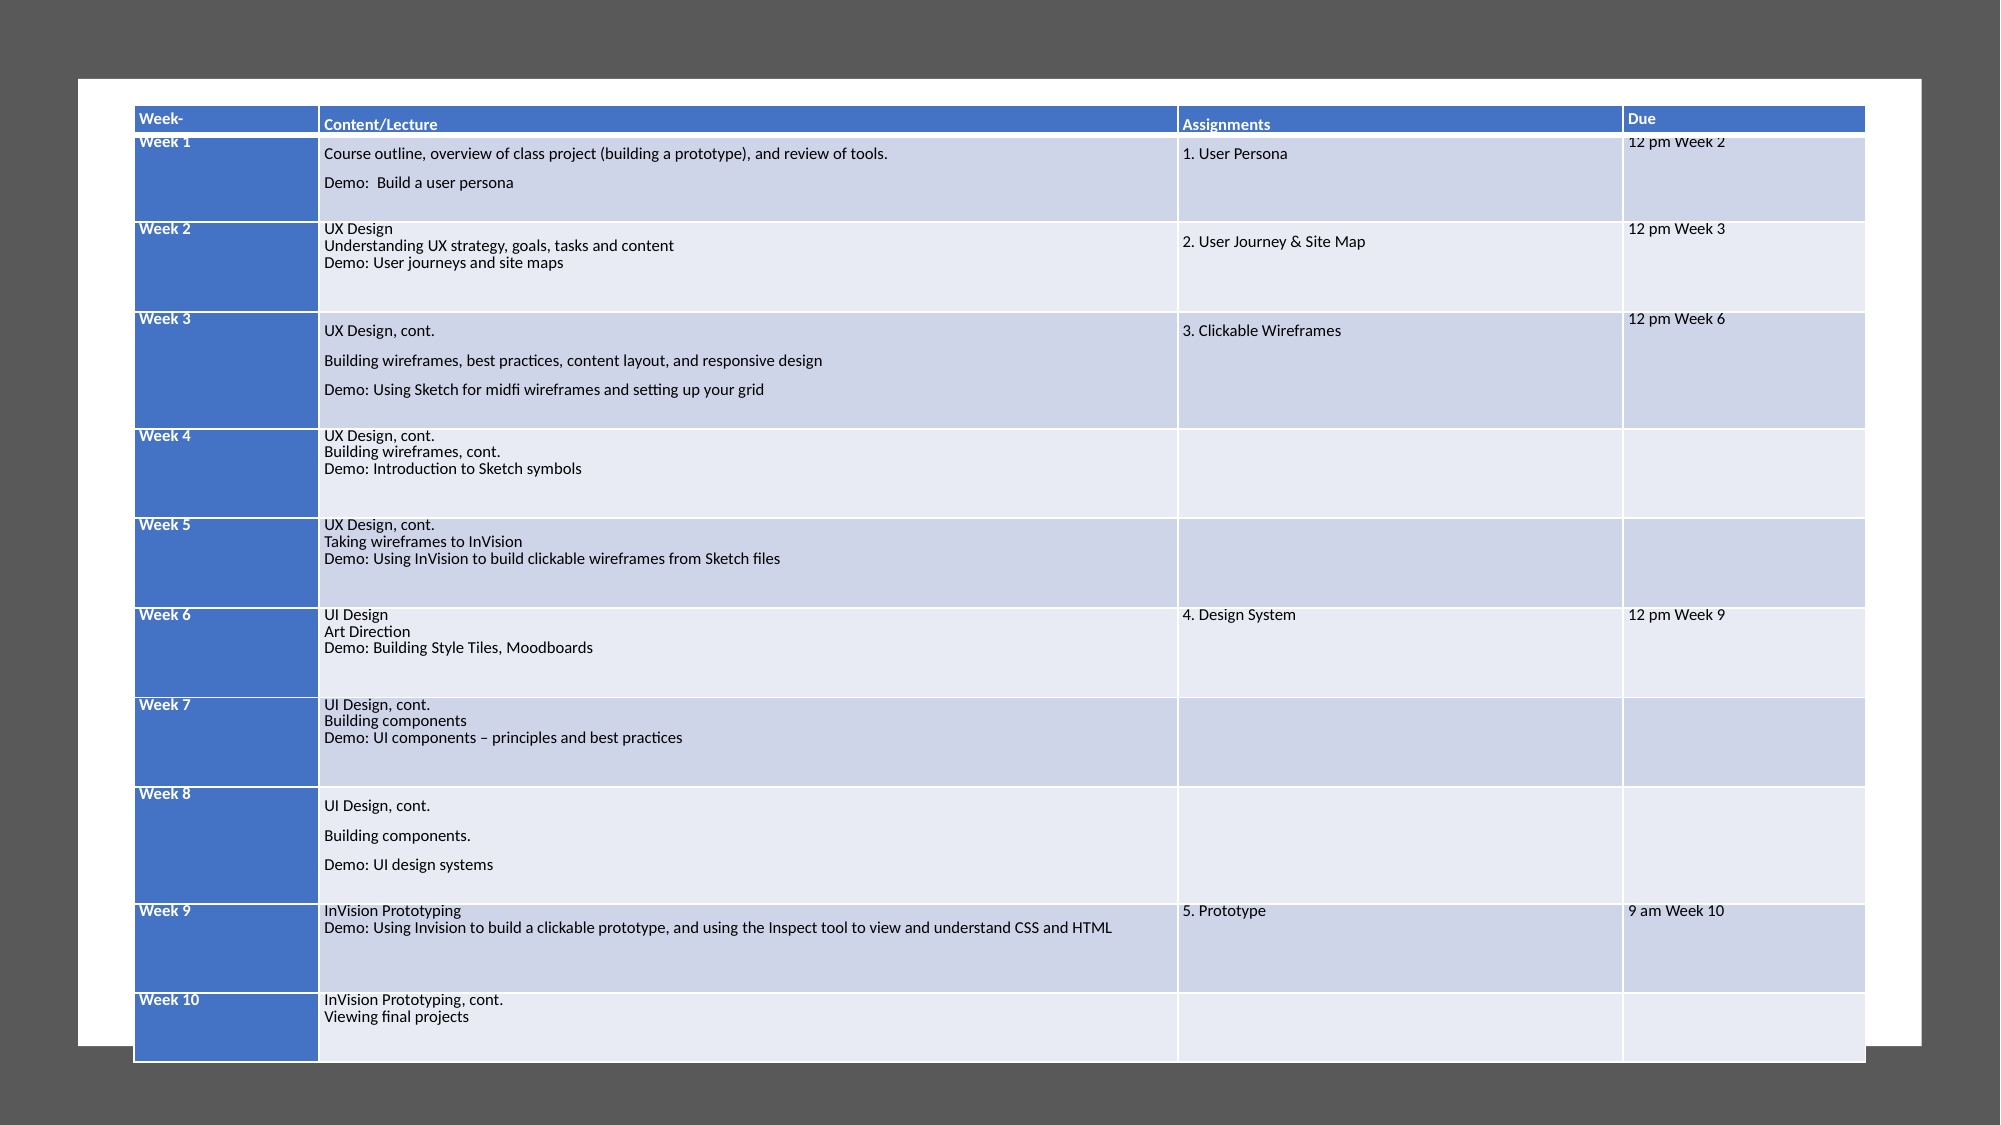

| Week- | Content/Lecture | Assignments | Due |
| --- | --- | --- | --- |
| Week 1 | Course outline, overview of class project (building a prototype), and review of tools. Demo: Build a user persona | 1. User Persona | 12 pm Week 2 |
| Week 2 | UX Design Understanding UX strategy, goals, tasks and content Demo: User journeys and site maps | 2. User Journey & Site Map | 12 pm Week 3 |
| Week 3 | UX Design, cont. Building wireframes, best practices, content layout, and responsive design Demo: Using Sketch for midfi wireframes and setting up your grid | 3. Clickable Wireframes | 12 pm Week 6 |
| Week 4 | UX Design, cont. Building wireframes, cont. Demo: Introduction to Sketch symbols |  |  |
| Week 5 | UX Design, cont. Taking wireframes to InVision Demo: Using InVision to build clickable wireframes from Sketch files |  |  |
| Week 6 | UI Design Art Direction Demo: Building Style Tiles, Moodboards | 4. Design System | 12 pm Week 9 |
| Week 7 | UI Design, cont. Building components Demo: UI components – principles and best practices |  |  |
| Week 8 | UI Design, cont. Building components. Demo: UI design systems |  |  |
| Week 9 | InVision Prototyping Demo: Using Invision to build a clickable prototype, and using the Inspect tool to view and understand CSS and HTML | 5. Prototype | 9 am Week 10 |
| Week 10 | InVision Prototyping, cont. Viewing final projects |  |  |